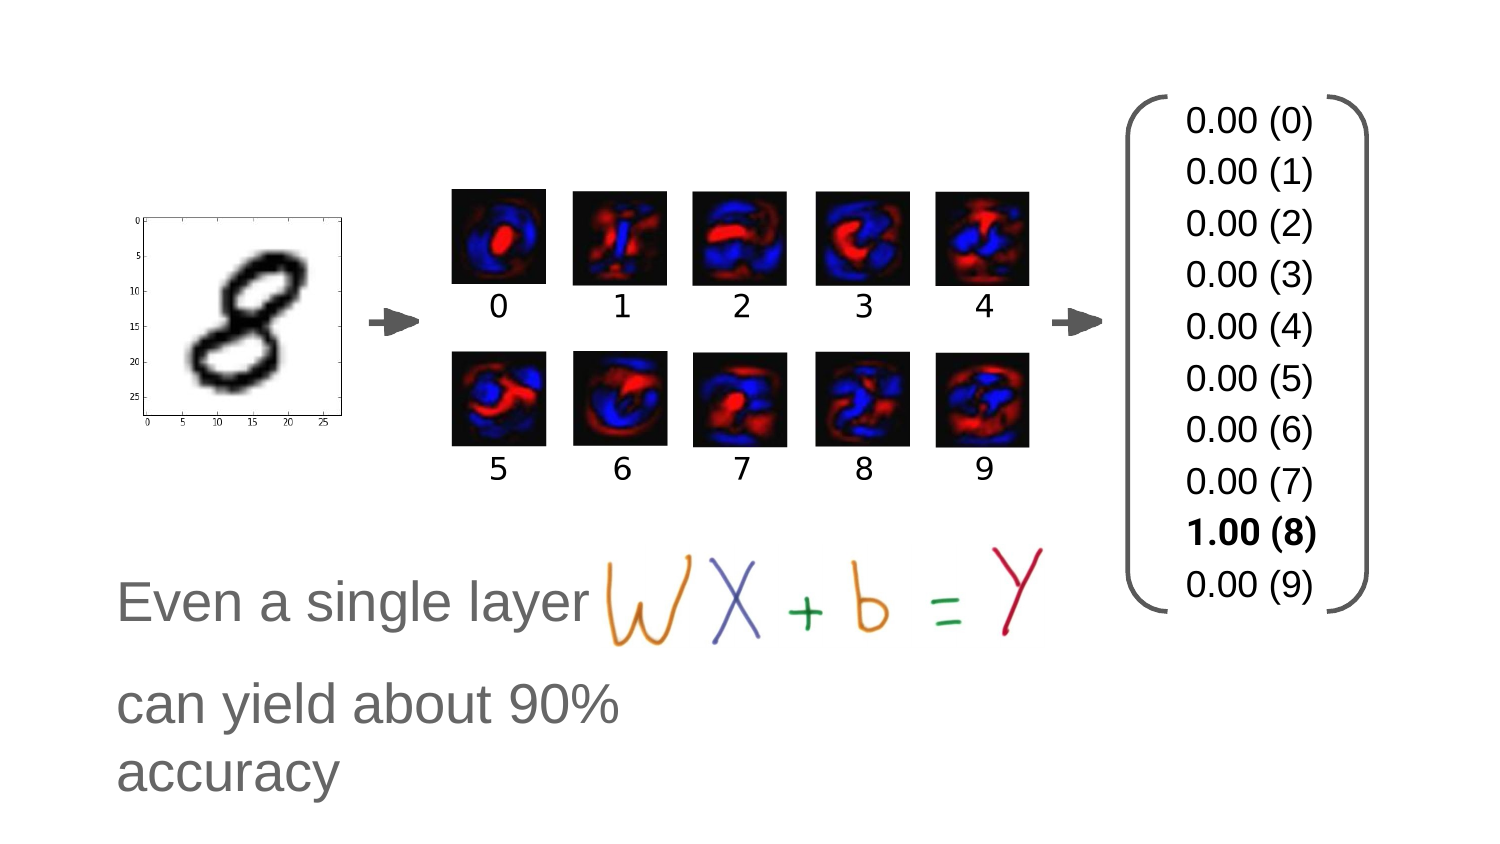

# 0.00 (0)

0.00 (1)
0.00 (2)
0.00 (3)
0.00 (4)
0.00 (5)
0.00 (6)
0.00 (7)
1.00 (8)
0.00 (9)

Even a single layer
can yield about 90% accuracy

Department of IT
19